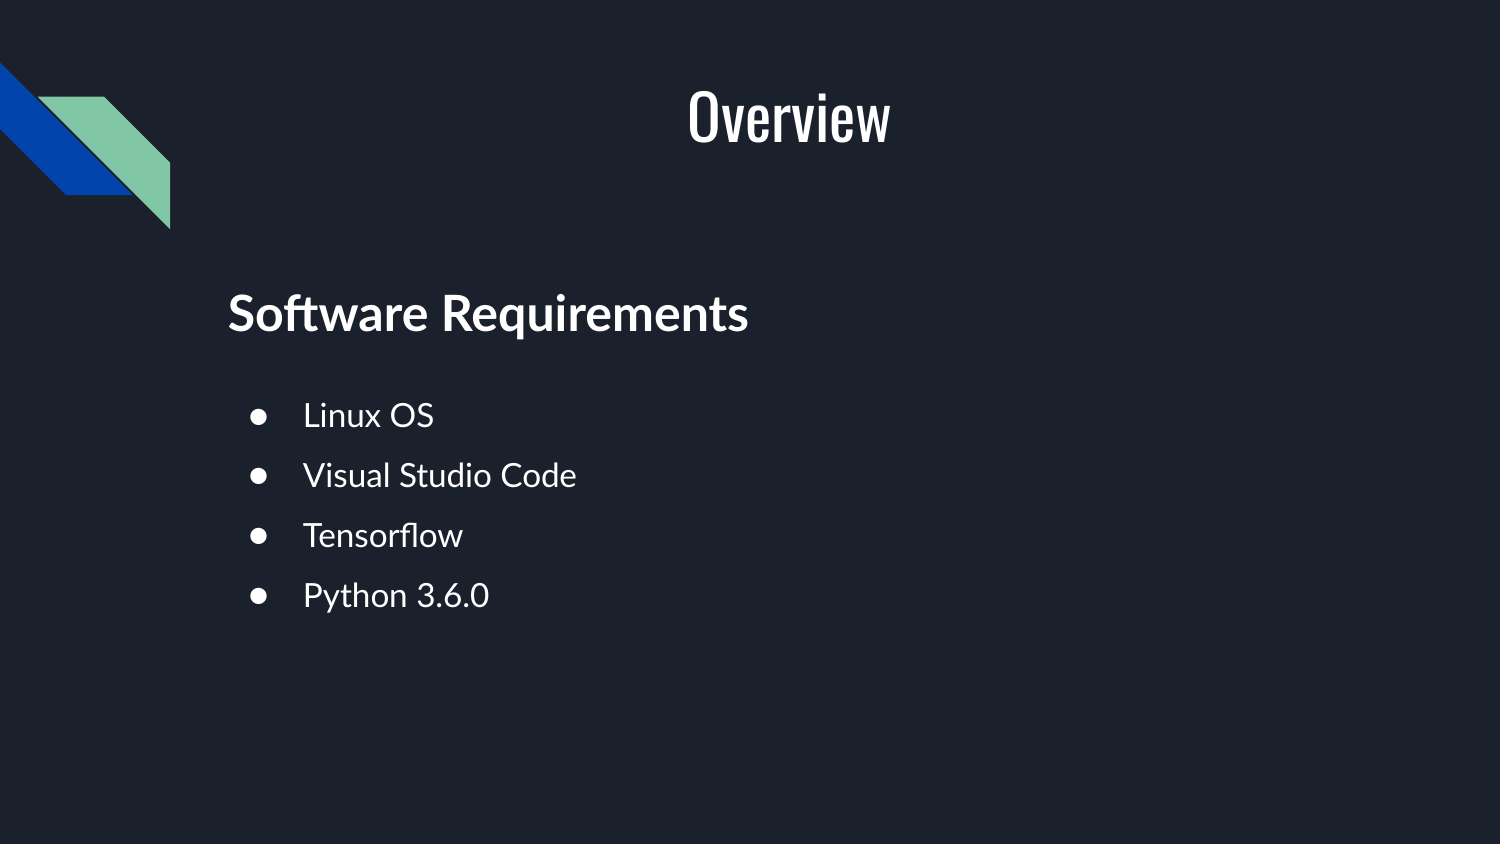

# Overview

Software Requirements
Linux OS
Visual Studio Code
Tensorflow
Python 3.6.0